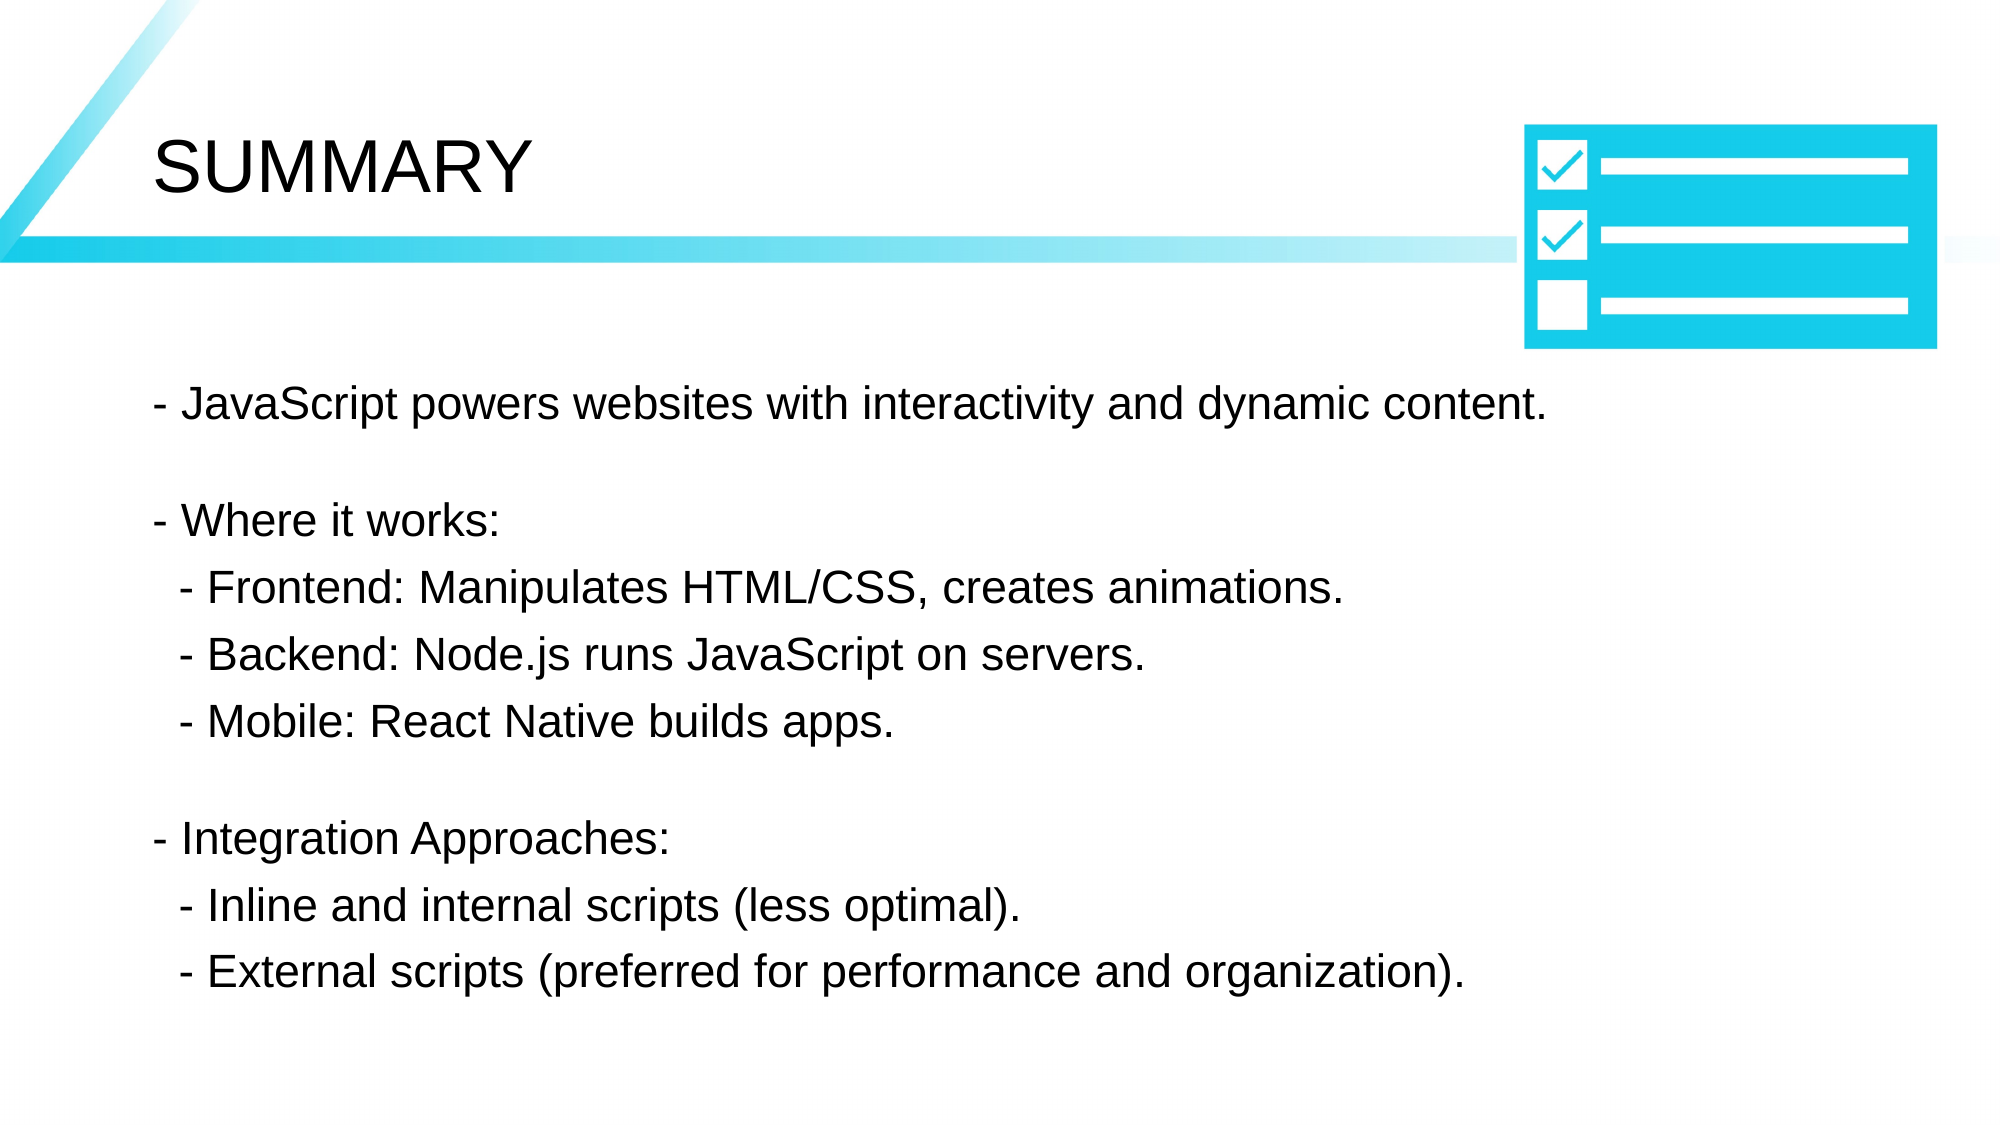

# SUMMARY

- JavaScript powers websites with interactivity and dynamic content.
- Where it works:
  - Frontend: Manipulates HTML/CSS, creates animations.
  - Backend: Node.js runs JavaScript on servers.
  - Mobile: React Native builds apps.
- Integration Approaches:
  - Inline and internal scripts (less optimal).
  - External scripts (preferred for performance and organization).